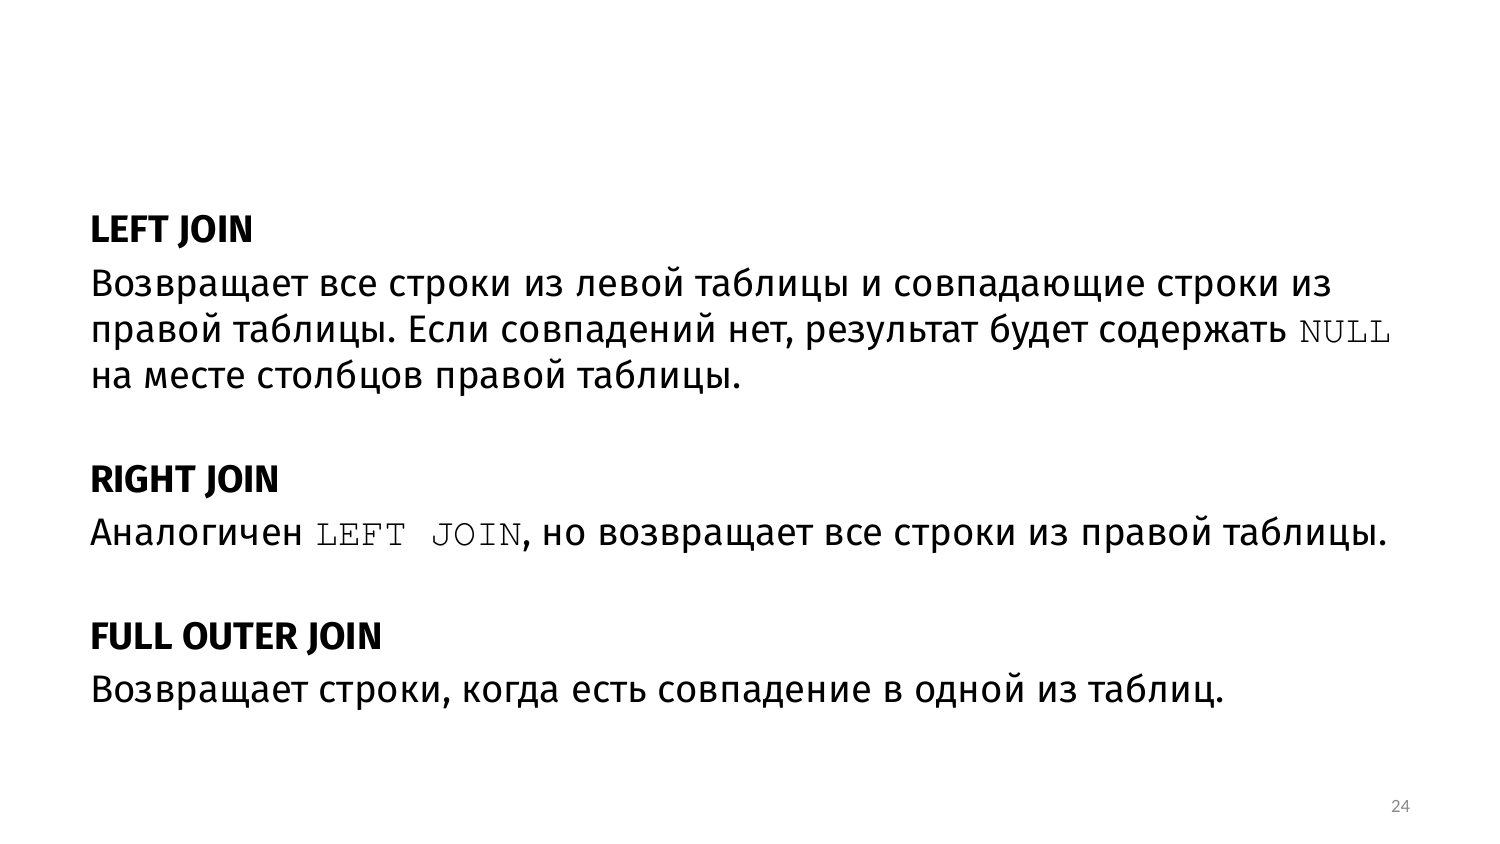

LEFT JOIN
Возвращает все строки из левой таблицы и совпадающие строки из правой таблицы. Если совпадений нет, результат будет содержать NULL на месте столбцов правой таблицы.
RIGHT JOIN
Аналогичен LEFT JOIN, но возвращает все строки из правой таблицы.
FULL OUTER JOIN
Возвращает строки, когда есть совпадение в одной из таблиц.
24